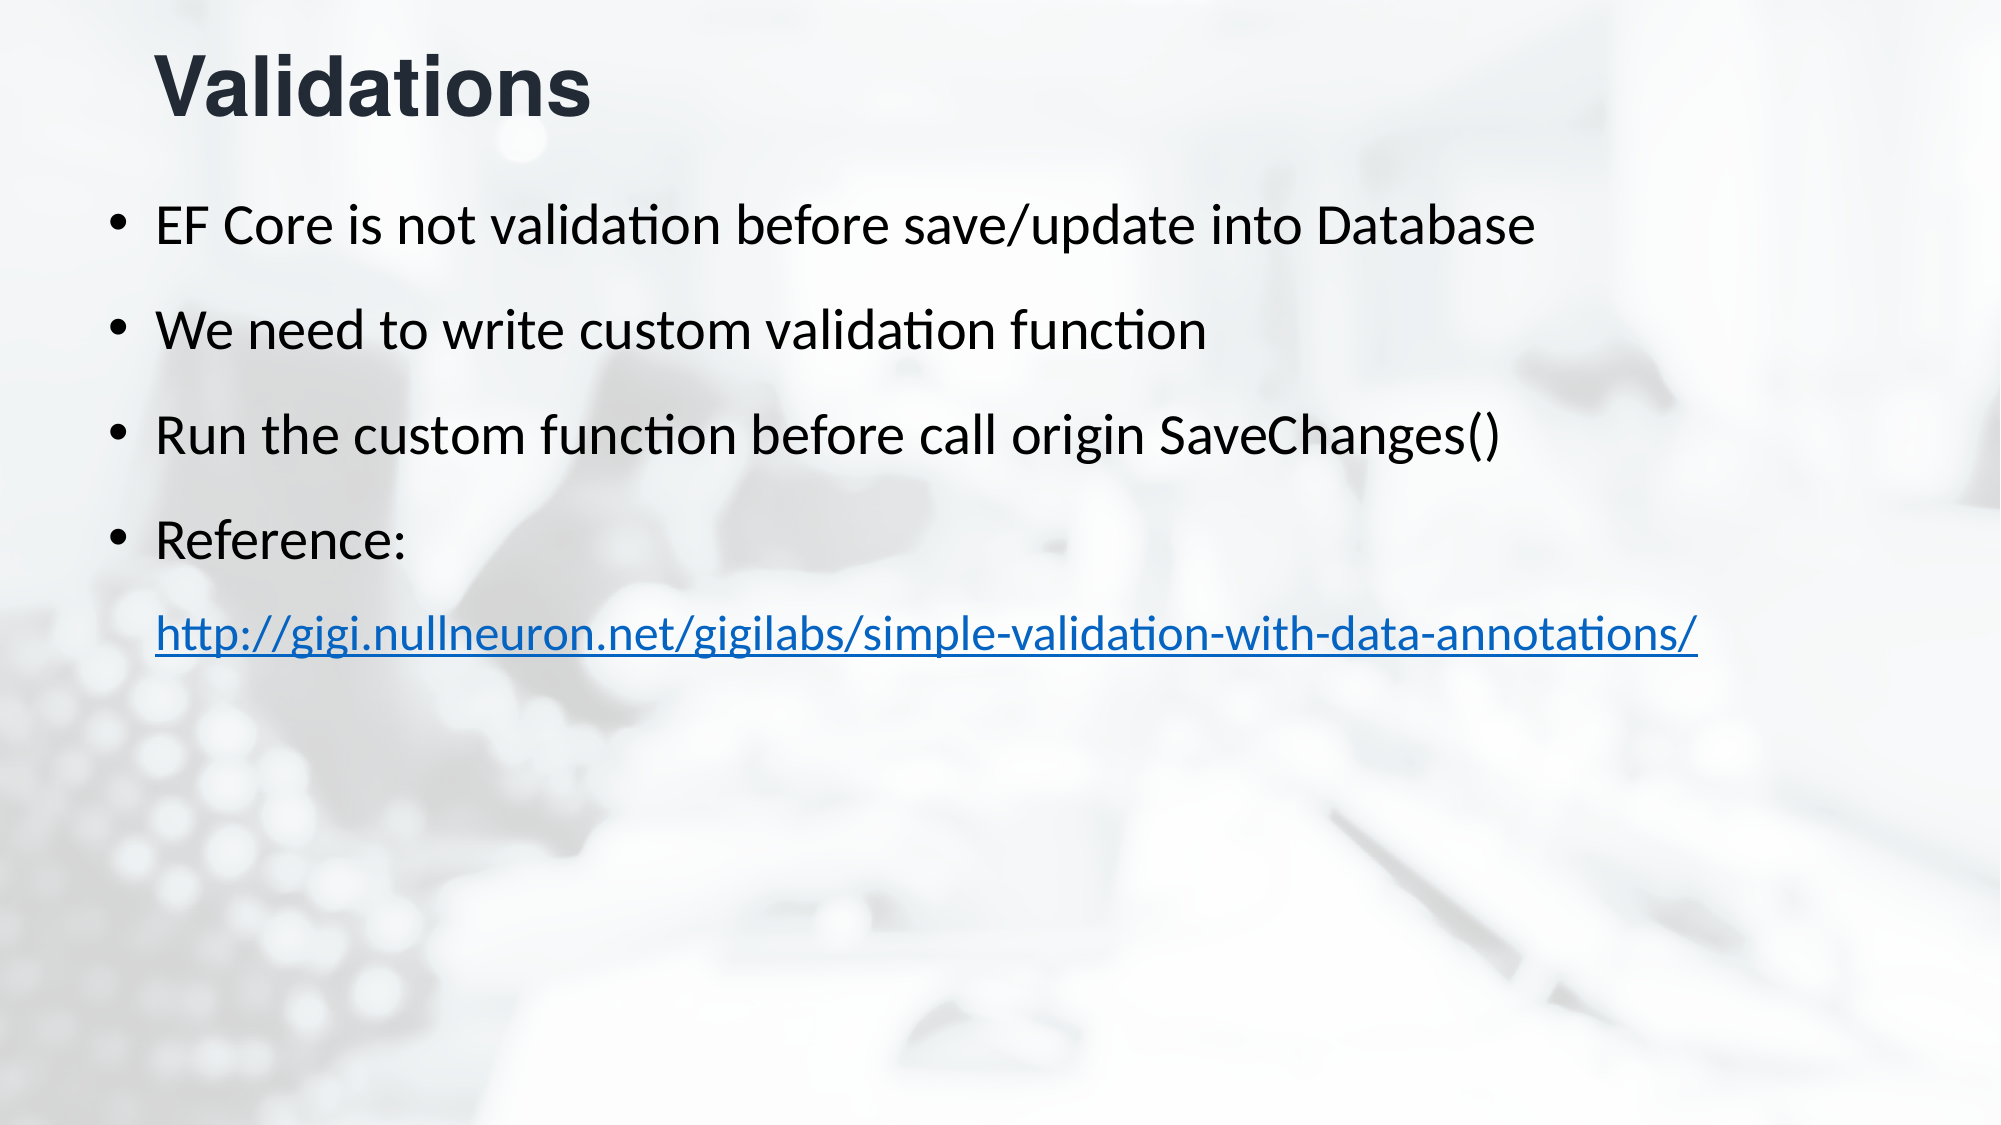

Validations
EF Core is not validation before save/update into Database
We need to write custom validation function
Run the custom function before call origin SaveChanges()
Reference: http://gigi.nullneuron.net/gigilabs/simple-validation-with-data-annotations/